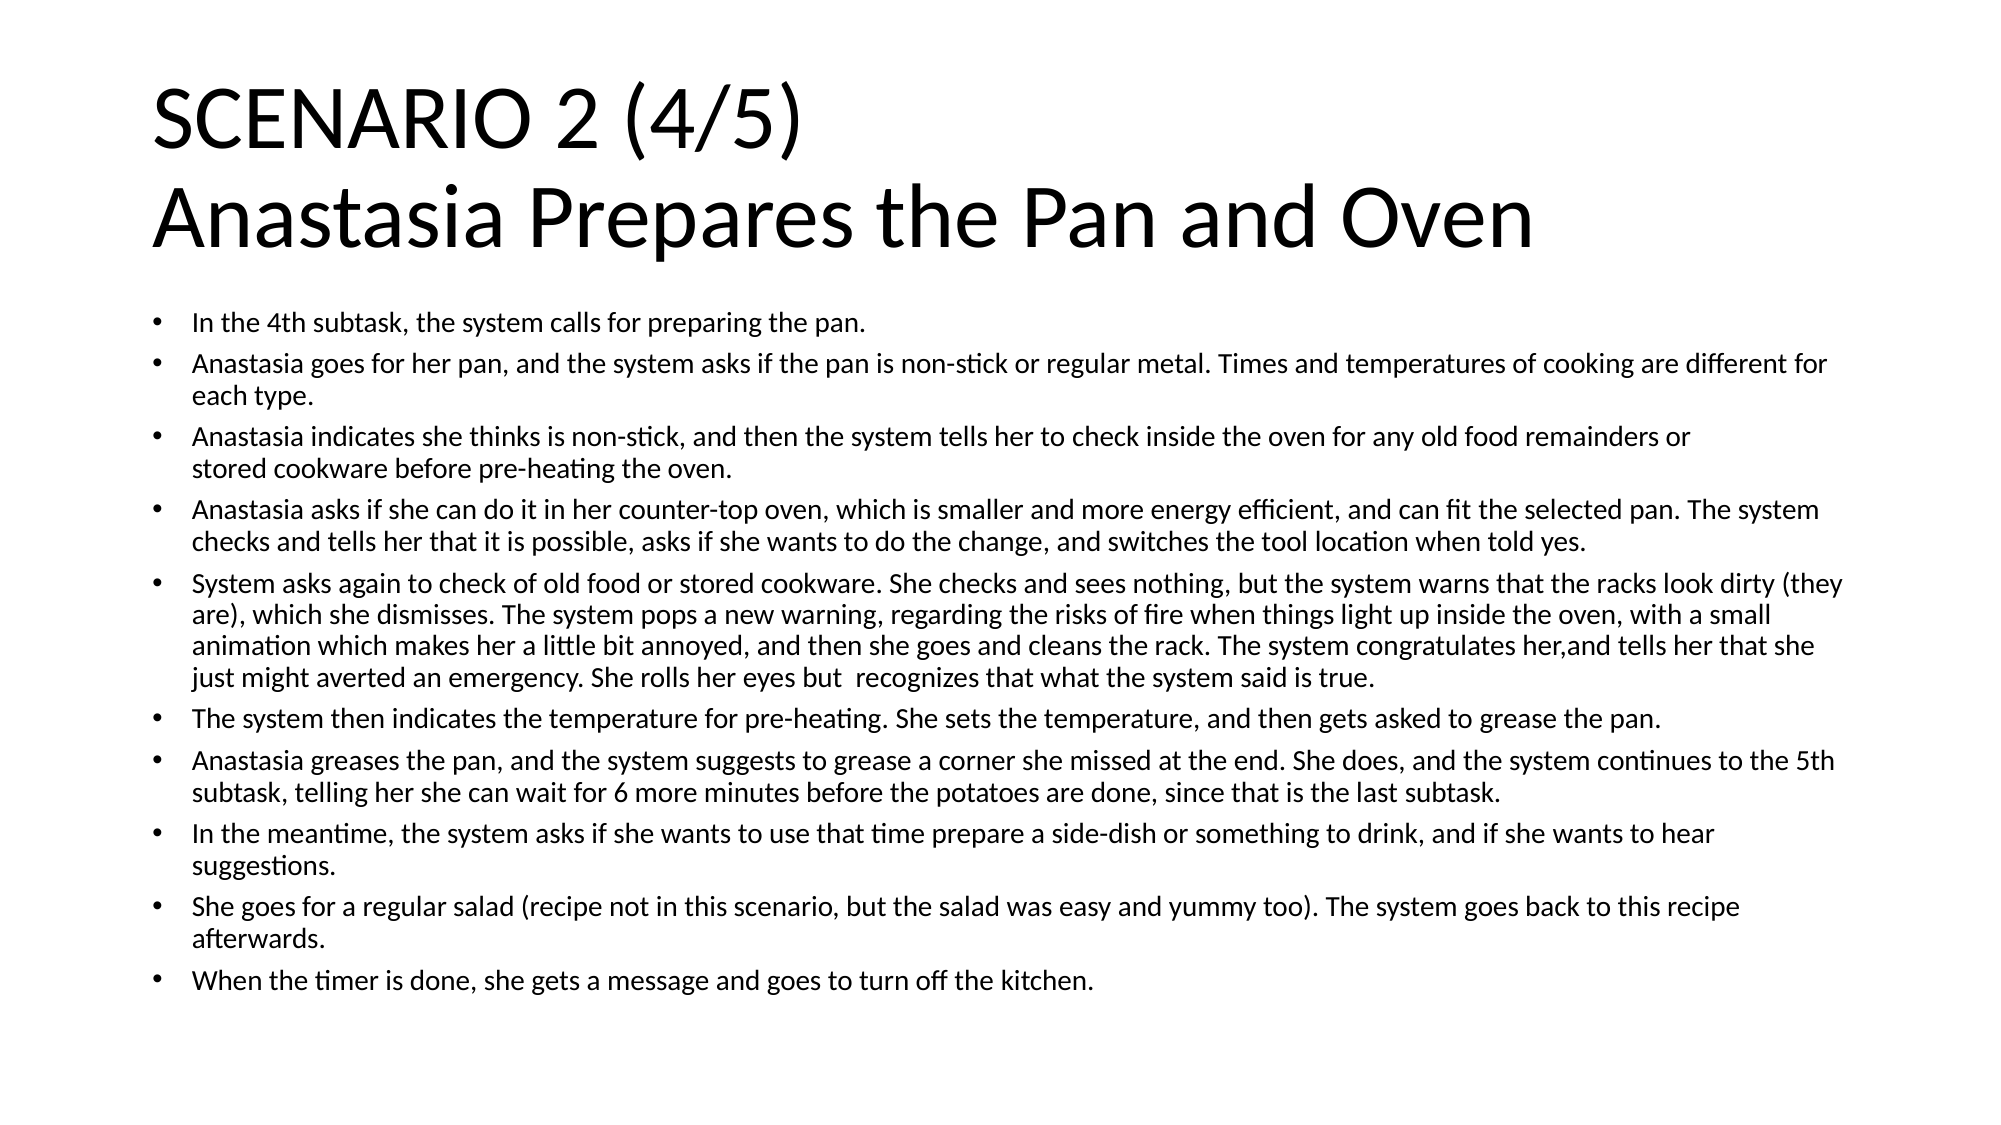

# SCENARIO 2 (4/5) Anastasia Prepares the Pan and Oven
In the 4th subtask, the system calls for preparing the pan.
Anastasia goes for her pan, and the system asks if the pan is non-stick or regular metal. Times and temperatures of cooking are different for each type.
Anastasia indicates she thinks is non-stick, and then the system tells her to check inside the oven for any old food remainders or stored cookware before pre-heating the oven.
Anastasia asks if she can do it in her counter-top oven, which is smaller and more energy efficient, and can fit the selected pan. The system checks and tells her that it is possible, asks if she wants to do the change, and switches the tool location when told yes.
System asks again to check of old food or stored cookware. She checks and sees nothing, but the system warns that the racks look dirty (they are), which she dismisses. The system pops a new warning, regarding the risks of fire when things light up inside the oven, with a small animation which makes her a little bit annoyed, and then she goes and cleans the rack. The system congratulates her,and tells her that she just might averted an emergency. She rolls her eyes but  recognizes that what the system said is true.
The system then indicates the temperature for pre-heating. She sets the temperature, and then gets asked to grease the pan.
Anastasia greases the pan, and the system suggests to grease a corner she missed at the end. She does, and the system continues to the 5th subtask, telling her she can wait for 6 more minutes before the potatoes are done, since that is the last subtask.
In the meantime, the system asks if she wants to use that time prepare a side-dish or something to drink, and if she wants to hear suggestions.
She goes for a regular salad (recipe not in this scenario, but the salad was easy and yummy too). The system goes back to this recipe afterwards.
When the timer is done, she gets a message and goes to turn off the kitchen.